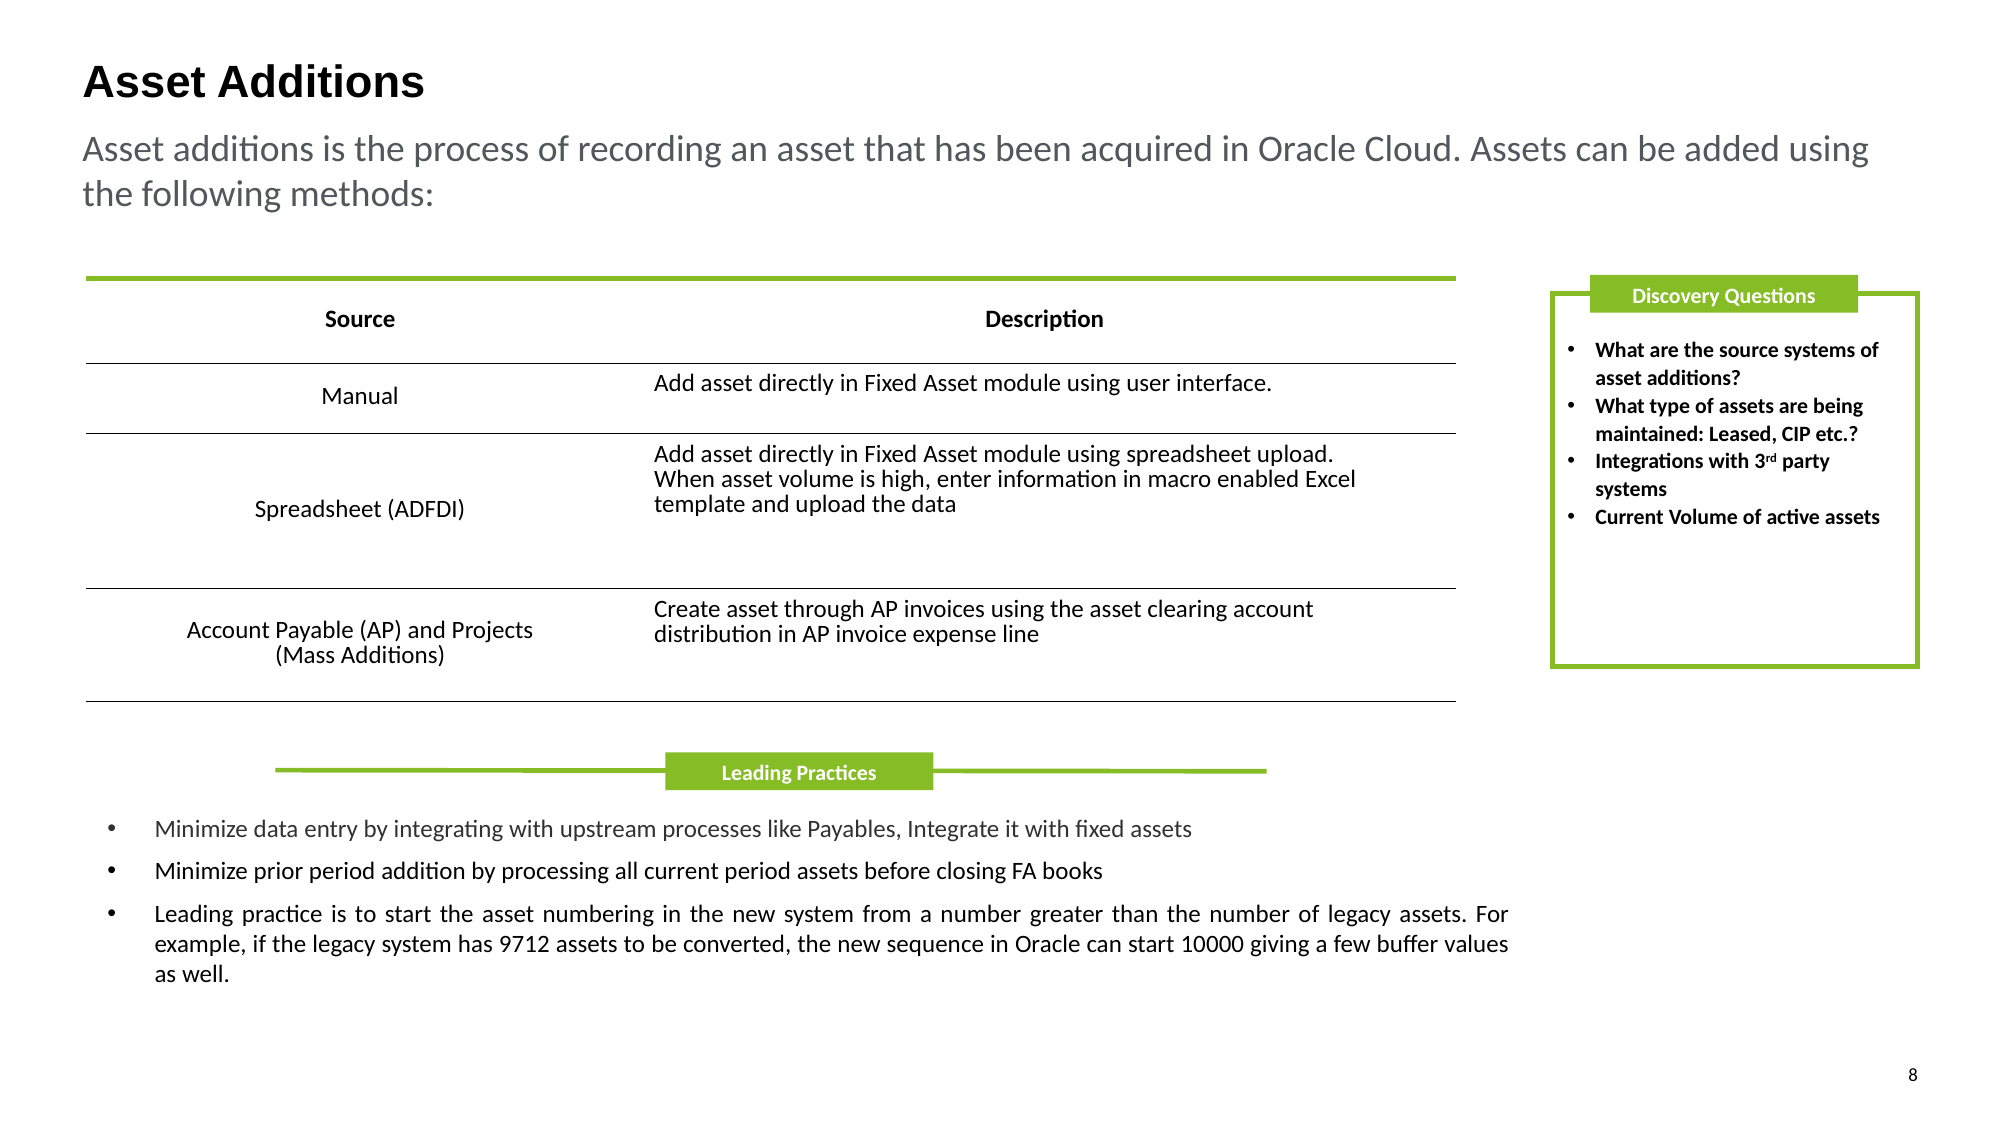

Asset Additions
Asset additions is the process of recording an asset that has been acquired in Oracle Cloud. Assets can be added using the following methods:
Discovery Questions
| Source | Description |
| --- | --- |
| Manual | Add asset directly in Fixed Asset module using user interface. |
| Spreadsheet (ADFDI) | Add asset directly in Fixed Asset module using spreadsheet upload. When asset volume is high, enter information in macro enabled Excel template and upload the data |
| Account Payable (AP) and Projects (Mass Additions) | Create asset through AP invoices using the asset clearing account distribution in AP invoice expense line |

What are the source systems of asset additions?
What type of assets are being maintained: Leased, CIP etc.?
Integrations with 3rd party systems
Current Volume of active assets

Leading Practices

Minimize data entry by integrating with upstream processes like Payables, Integrate it with fixed assets
Minimize prior period addition by processing all current period assets before closing FA books
Leading practice is to start the asset numbering in the new system from a number greater than the number of legacy assets. For example, if the legacy system has 9712 assets to be converted, the new sequence in Oracle can start 10000 giving a few buffer values as well.